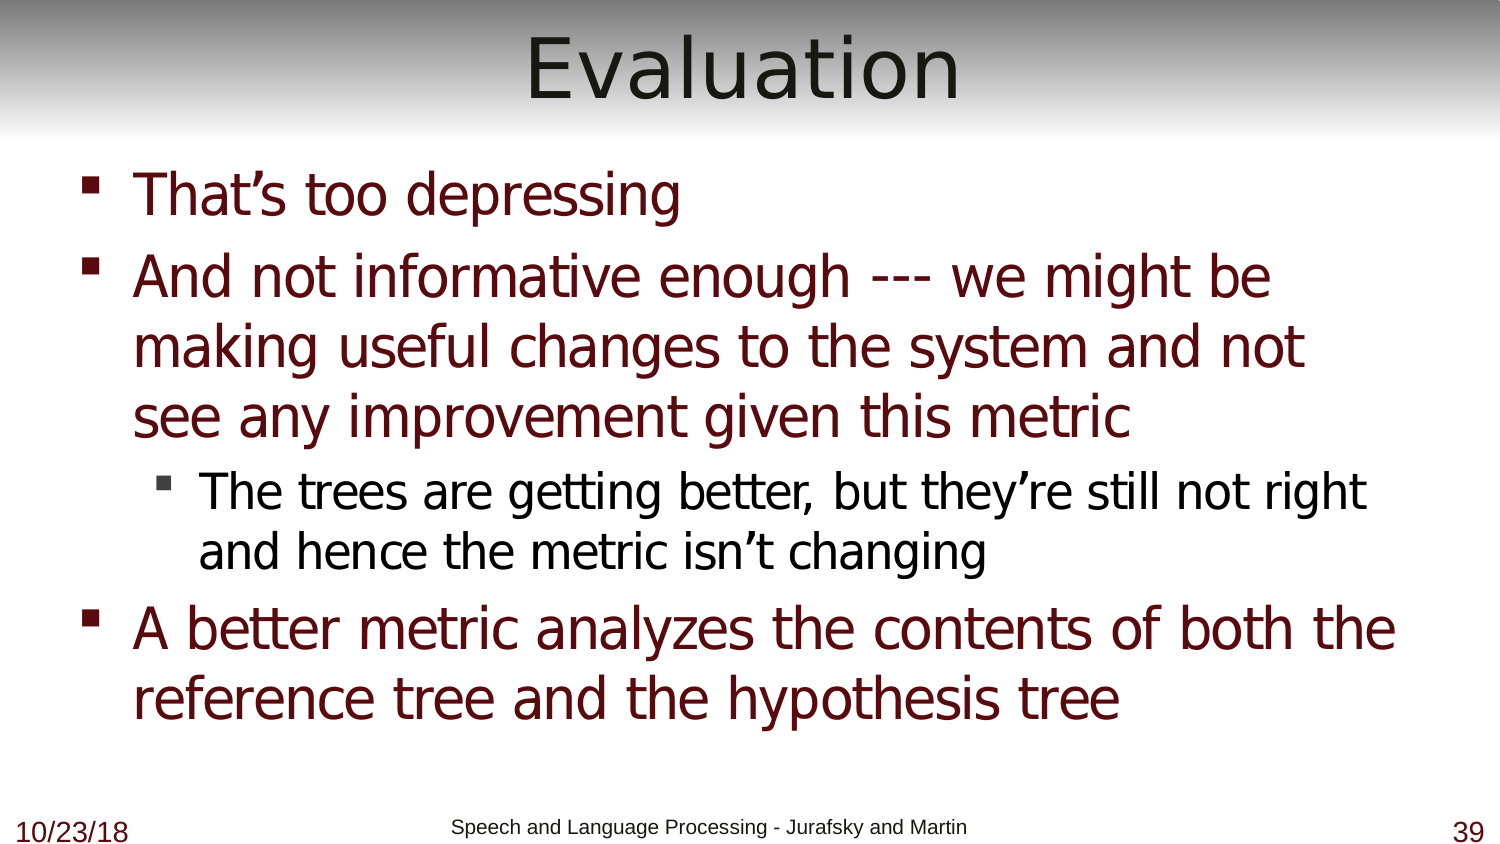

# Evaluation
That’s too depressing
And not informative enough --- we might be making useful changes to the system and not see any improvement given this metric
The trees are getting better, but they’re still not right and hence the metric isn’t changing
A better metric analyzes the contents of both the reference tree and the hypothesis tree
10/23/18
                                         Speech and Language Processing - Jurafsky and Martin
39